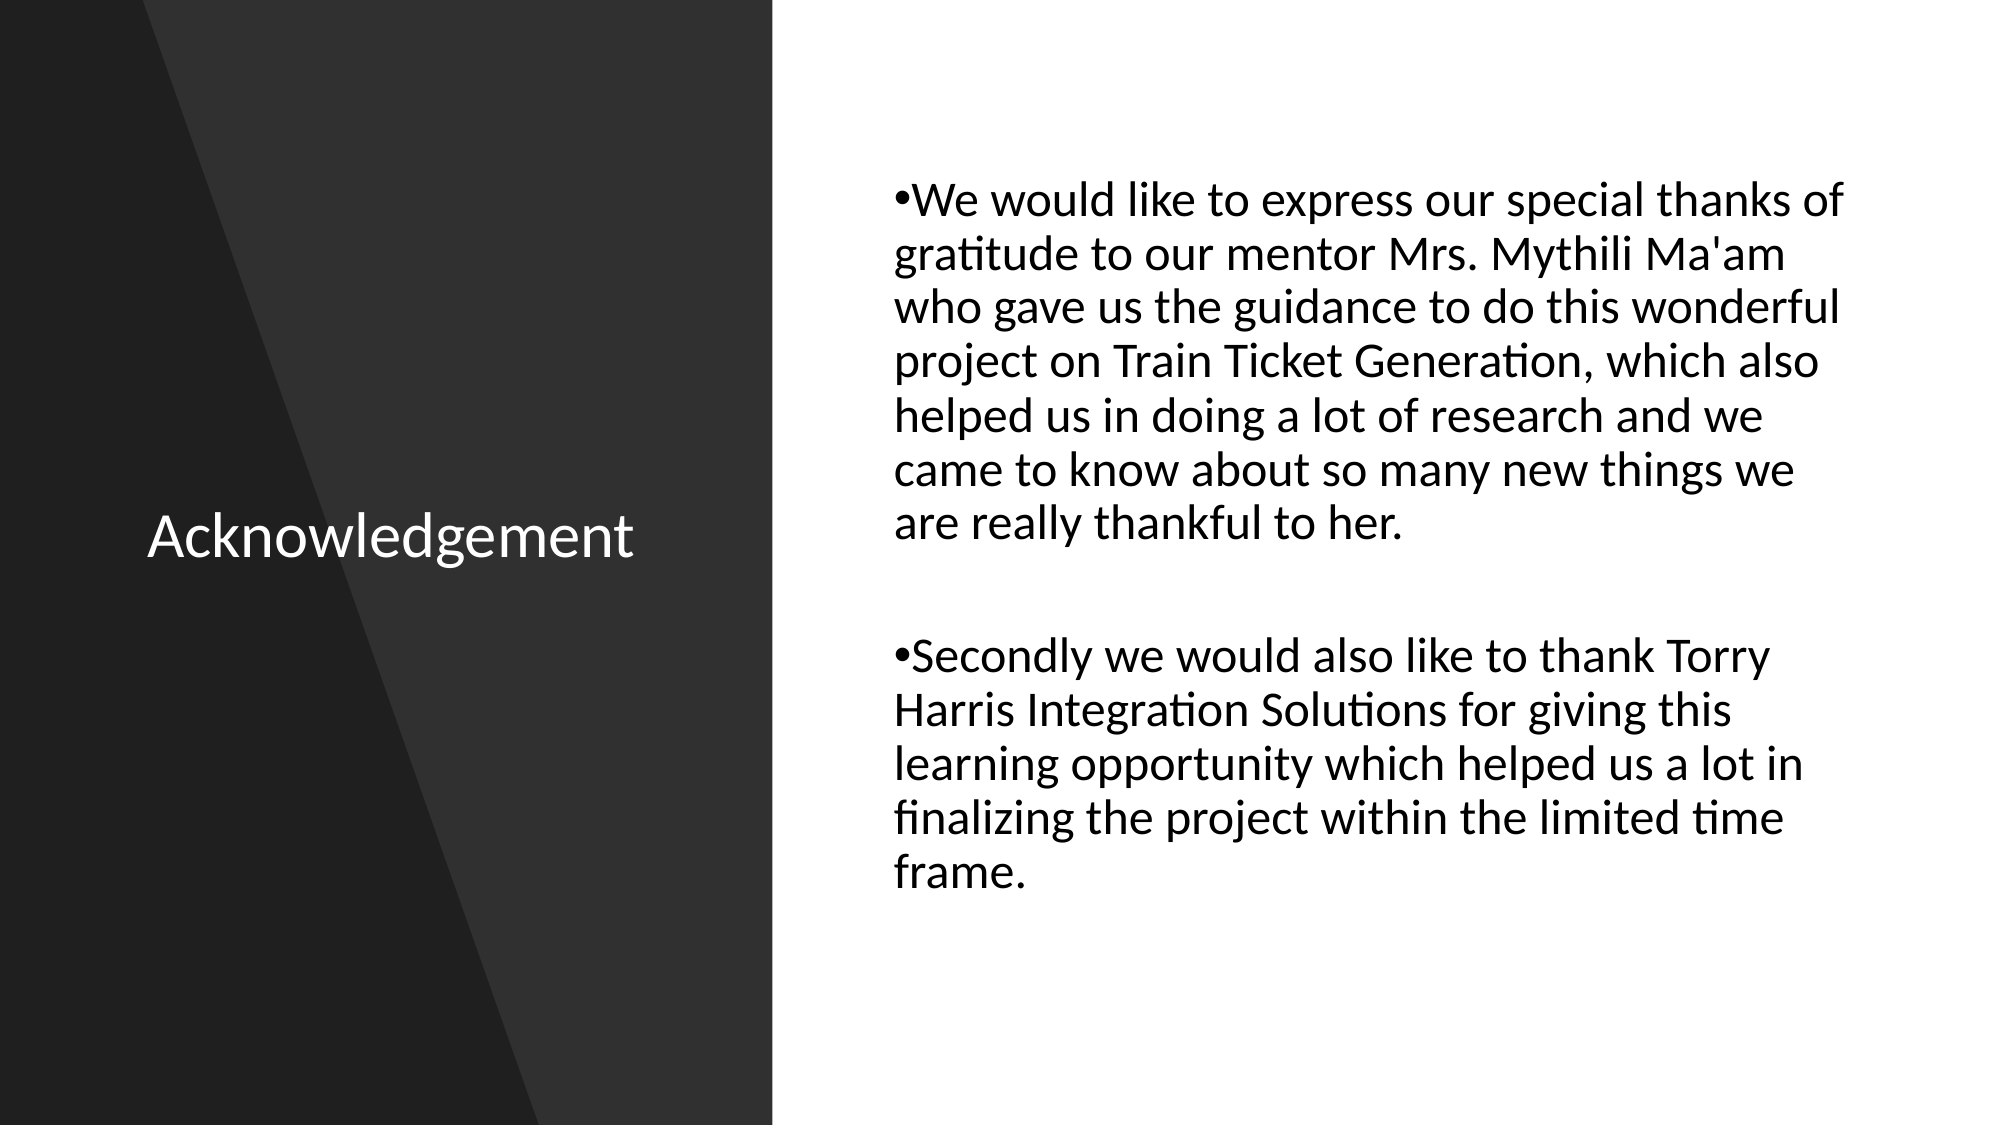

# Acknowledgement
We would like to express our special thanks of gratitude to our mentor Mrs. Mythili Ma'am who gave us the guidance to do this wonderful project on Train Ticket Generation, which also helped us in doing a lot of research and we came to know about so many new things we are really thankful to her.

Secondly we would also like to thank Torry Harris Integration Solutions for giving this learning opportunity which helped us a lot in finalizing the project within the limited time frame.